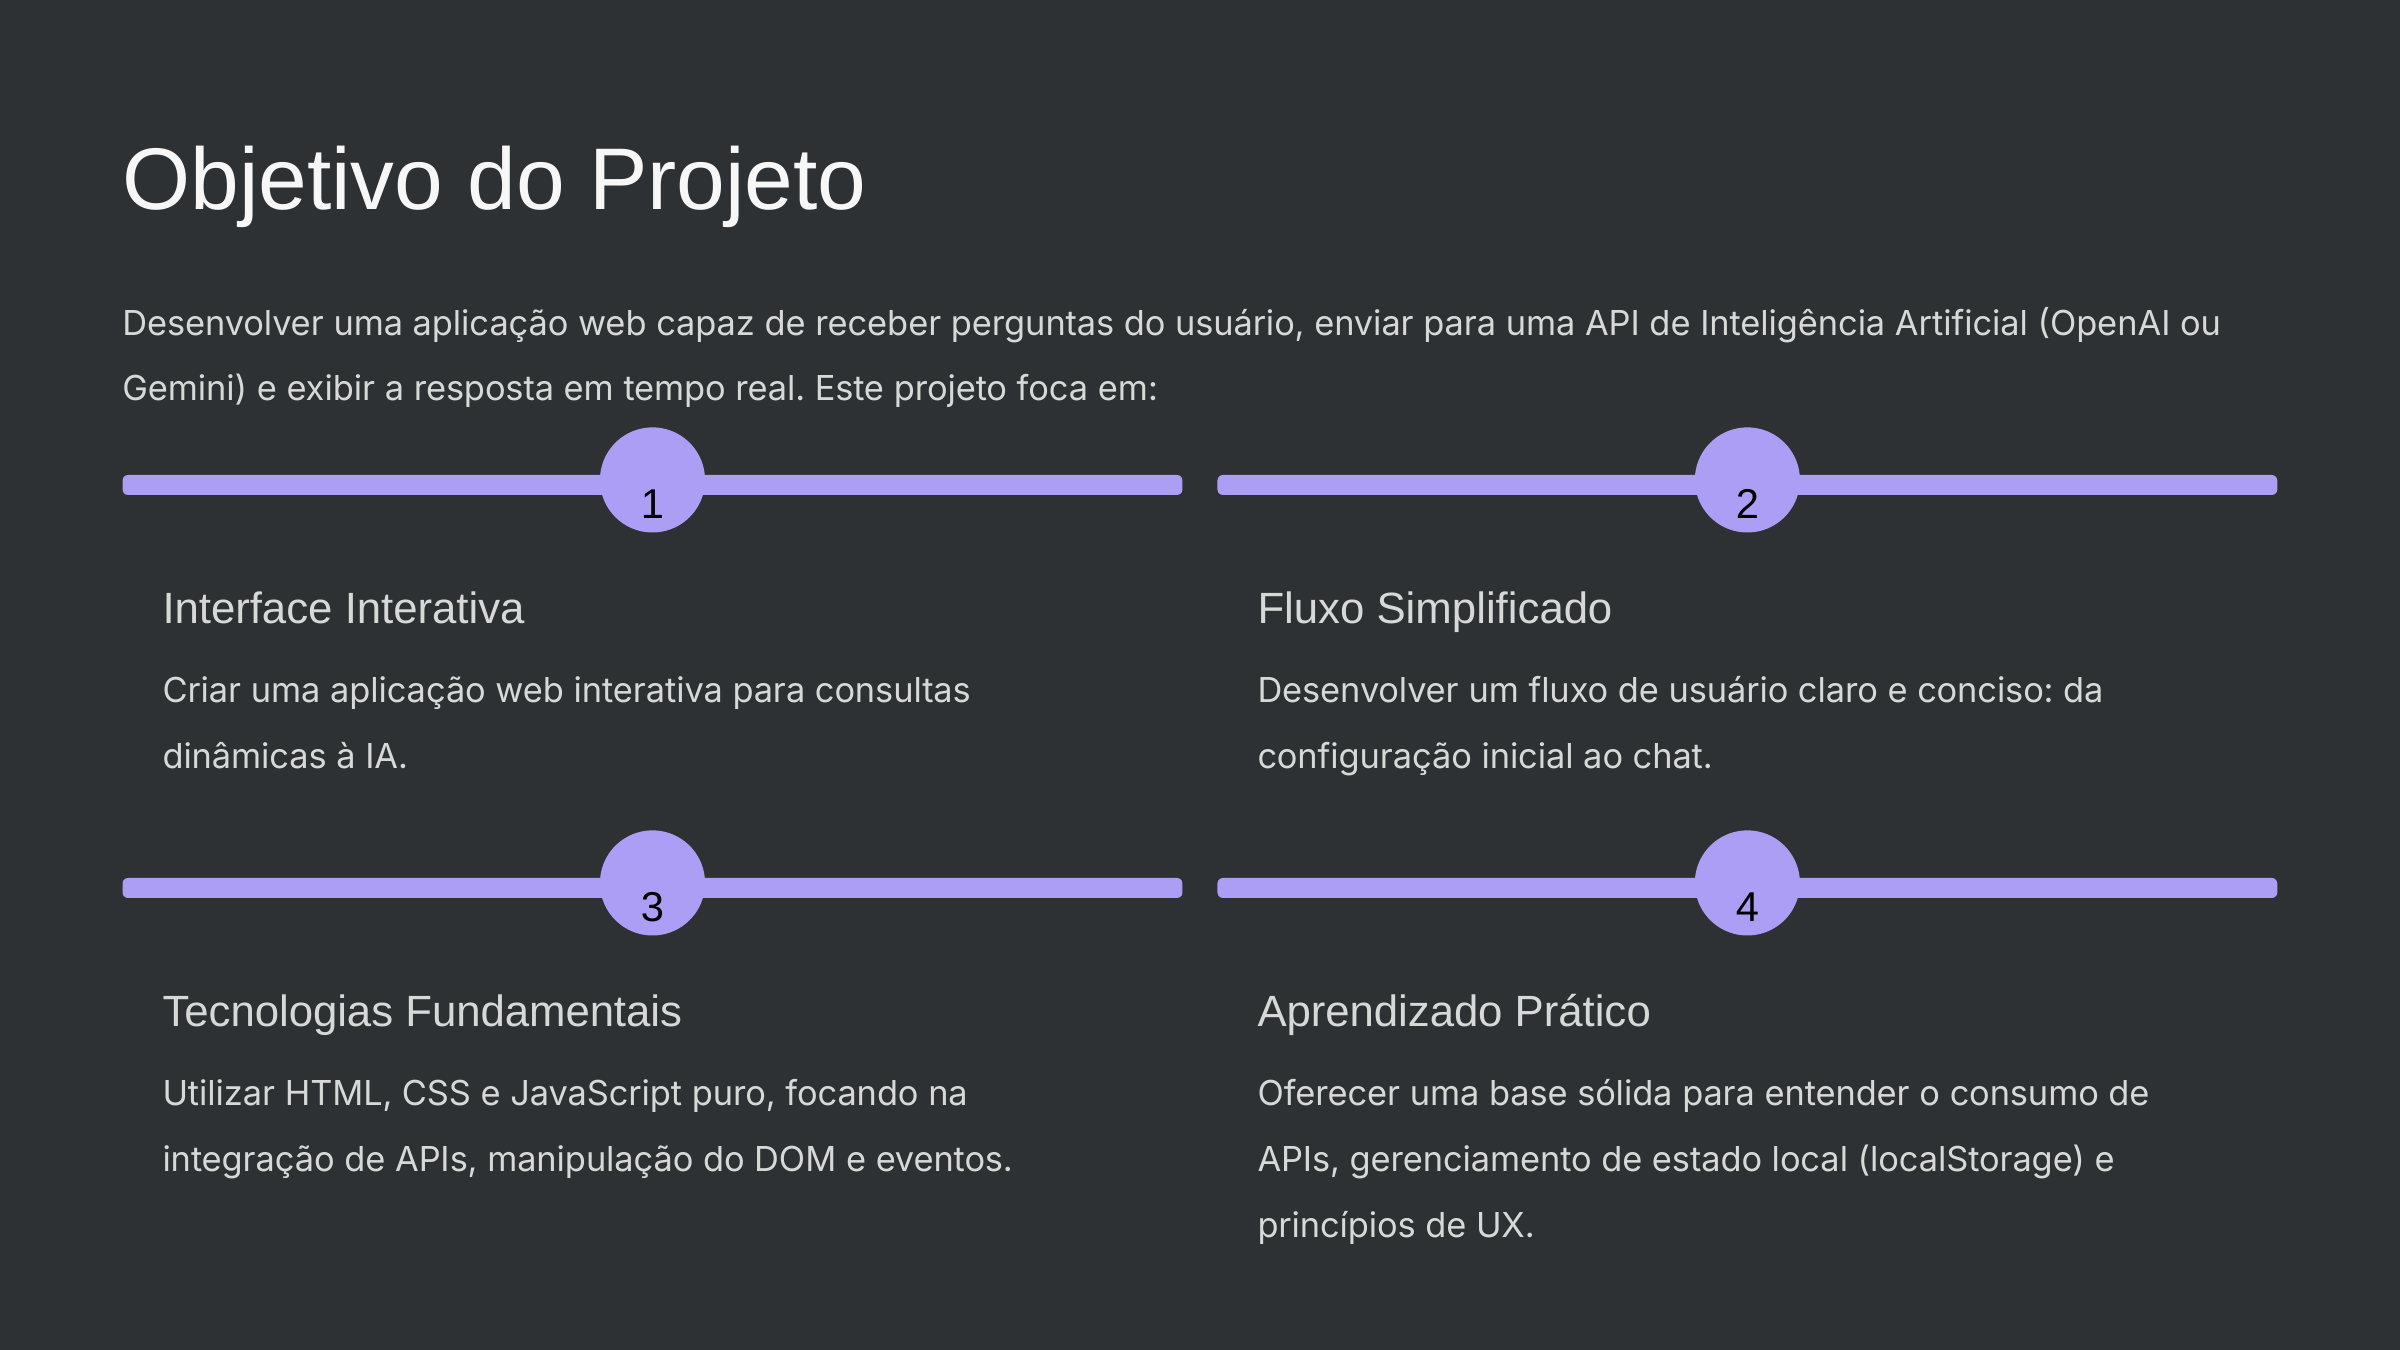

Objetivo do Projeto
Desenvolver uma aplicação web capaz de receber perguntas do usuário, enviar para uma API de Inteligência Artificial (OpenAI ou Gemini) e exibir a resposta em tempo real. Este projeto foca em:

1
2

Interface Interativa
Fluxo Simplificado
Criar uma aplicação web interativa para consultas dinâmicas à IA.
Desenvolver um fluxo de usuário claro e conciso: da configuração inicial ao chat.

3
4

Tecnologias Fundamentais
Aprendizado Prático
Utilizar HTML, CSS e JavaScript puro, focando na integração de APIs, manipulação do DOM e eventos.
Oferecer uma base sólida para entender o consumo de APIs, gerenciamento de estado local (localStorage) e princípios de UX.